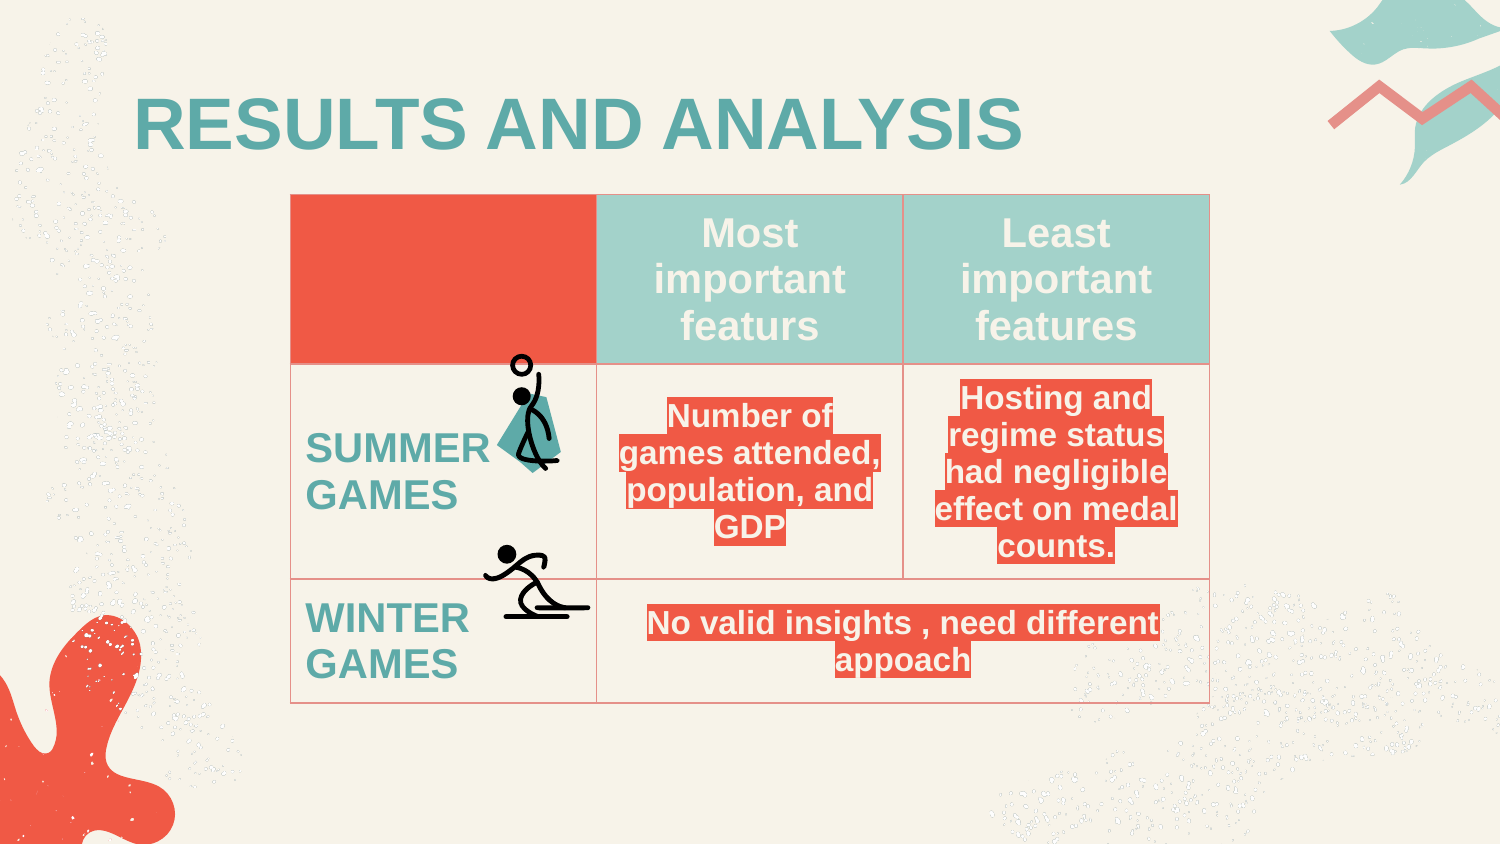

# RESULTS AND ANALYSIS
|  | Most important featurs | Least important features |
| --- | --- | --- |
| SUMMER GAMES | Number of games attended, population, and GDP | Hosting and regime status had negligible effect on medal counts. |
| WINTER GAMES | No valid insights , need different appoach |  |